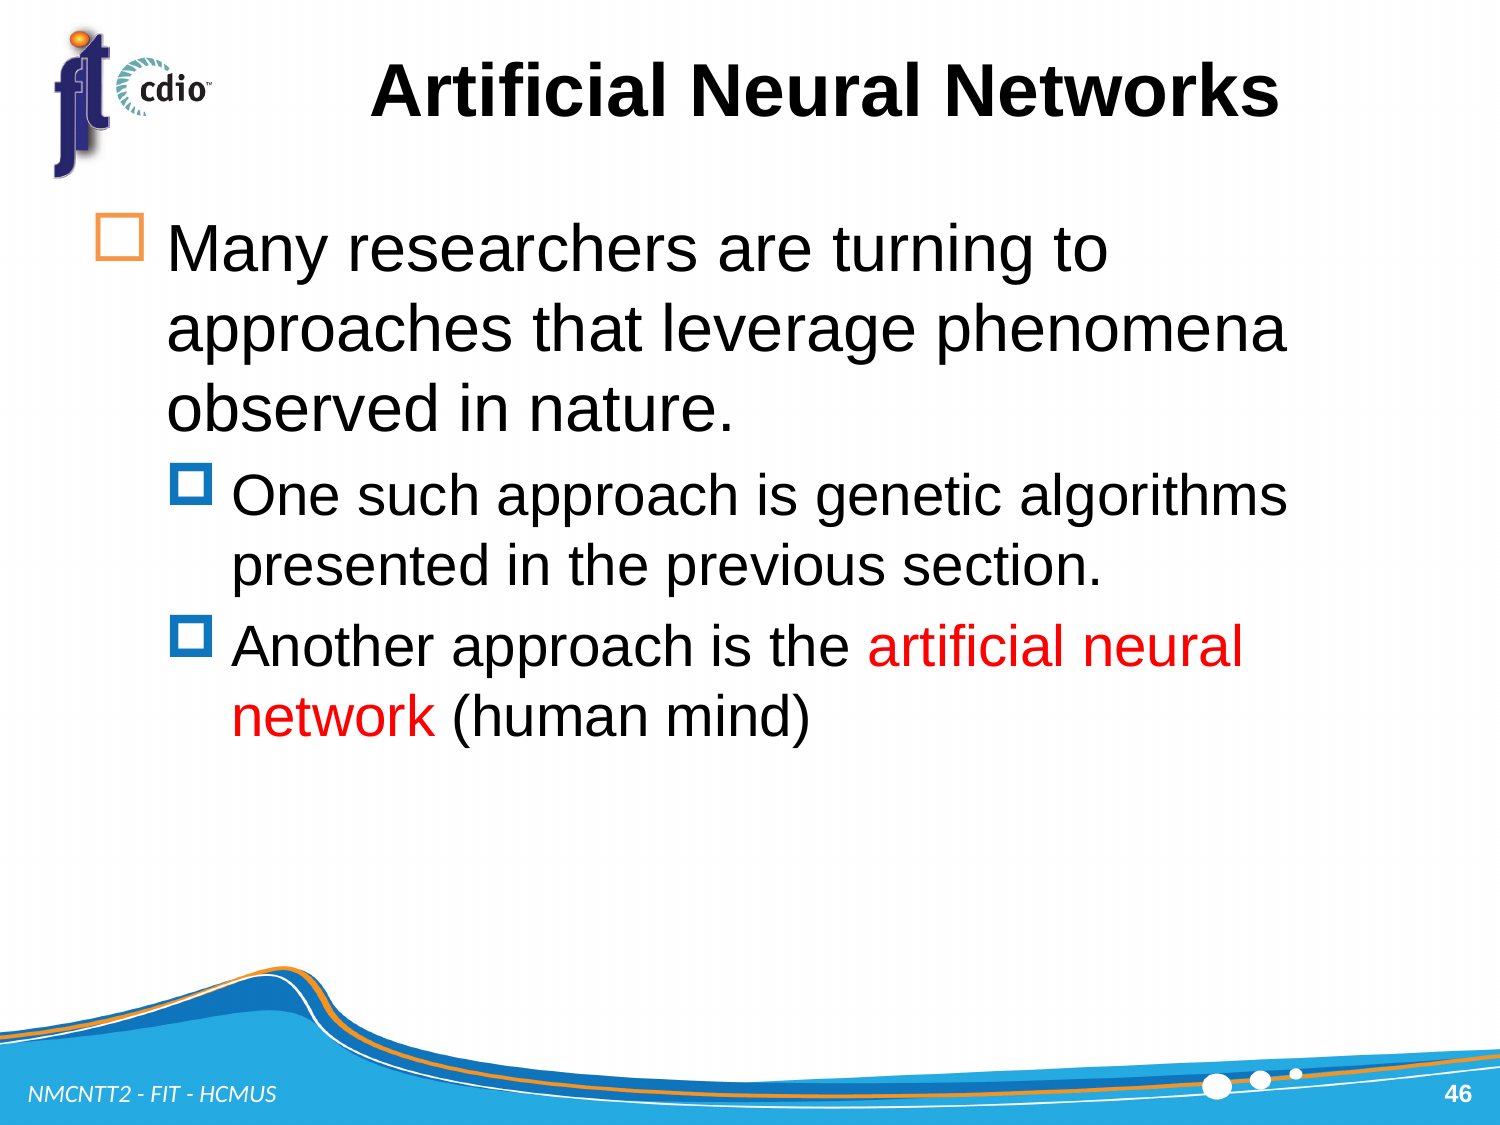

# Artificial Neural Networks
Many researchers are turning to approaches that leverage phenomena observed in nature.
One such approach is genetic algorithms presented in the previous section.
Another approach is the artificial neural network (human mind)
NMCNTT2 - FIT - HCMUS
46